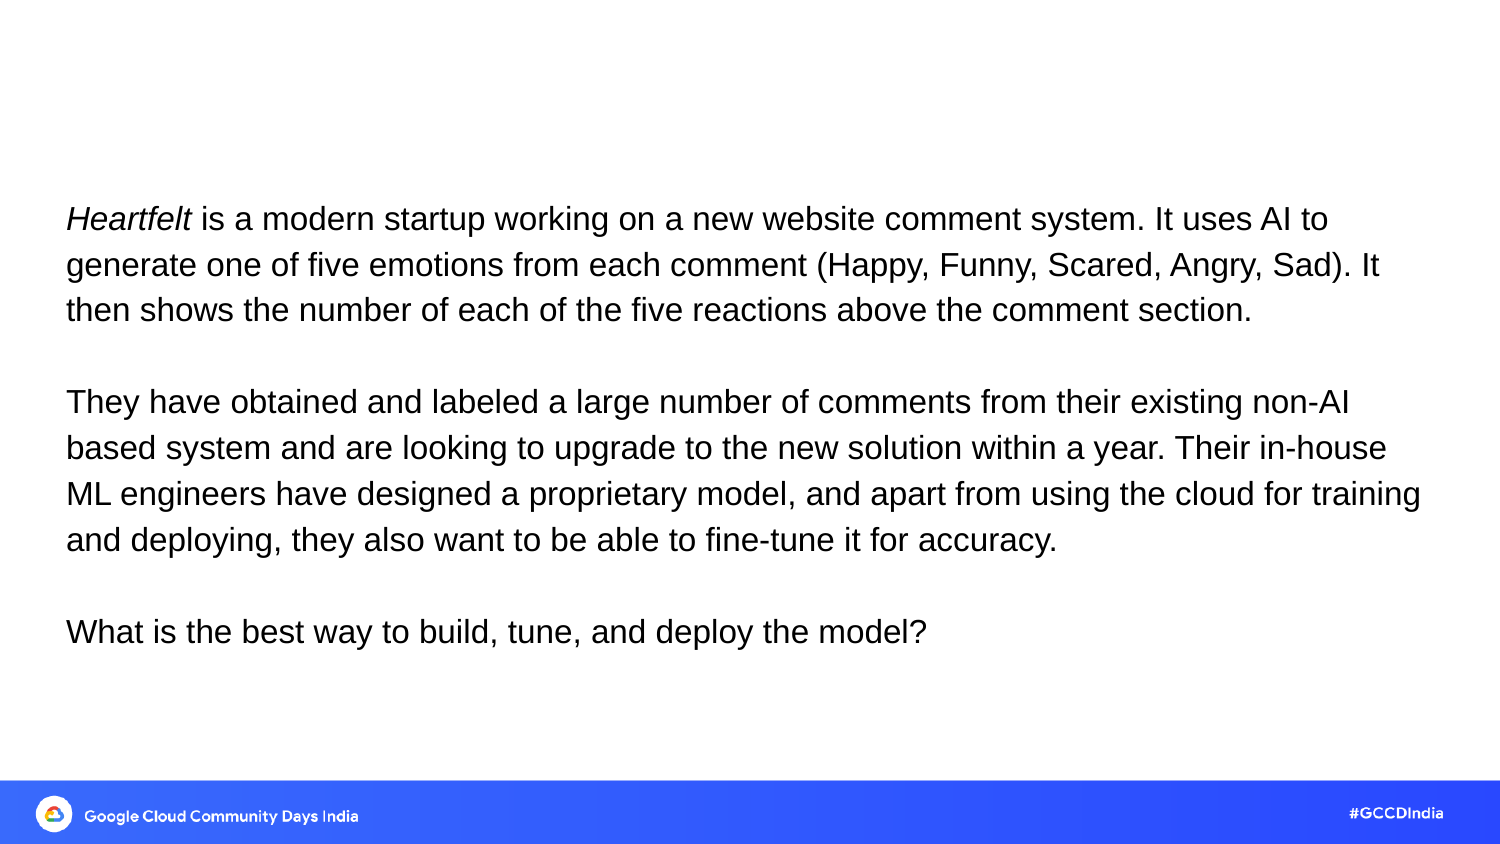

Heartfelt is a modern startup working on a new website comment system. It uses AI to generate one of five emotions from each comment (Happy, Funny, Scared, Angry, Sad). It then shows the number of each of the five reactions above the comment section.

They have obtained and labeled a large number of comments from their existing non-AI based system and are looking to upgrade to the new solution within a year. Their in-house ML engineers have designed a proprietary model, and apart from using the cloud for training and deploying, they also want to be able to fine-tune it for accuracy.
What is the best way to build, tune, and deploy the model?